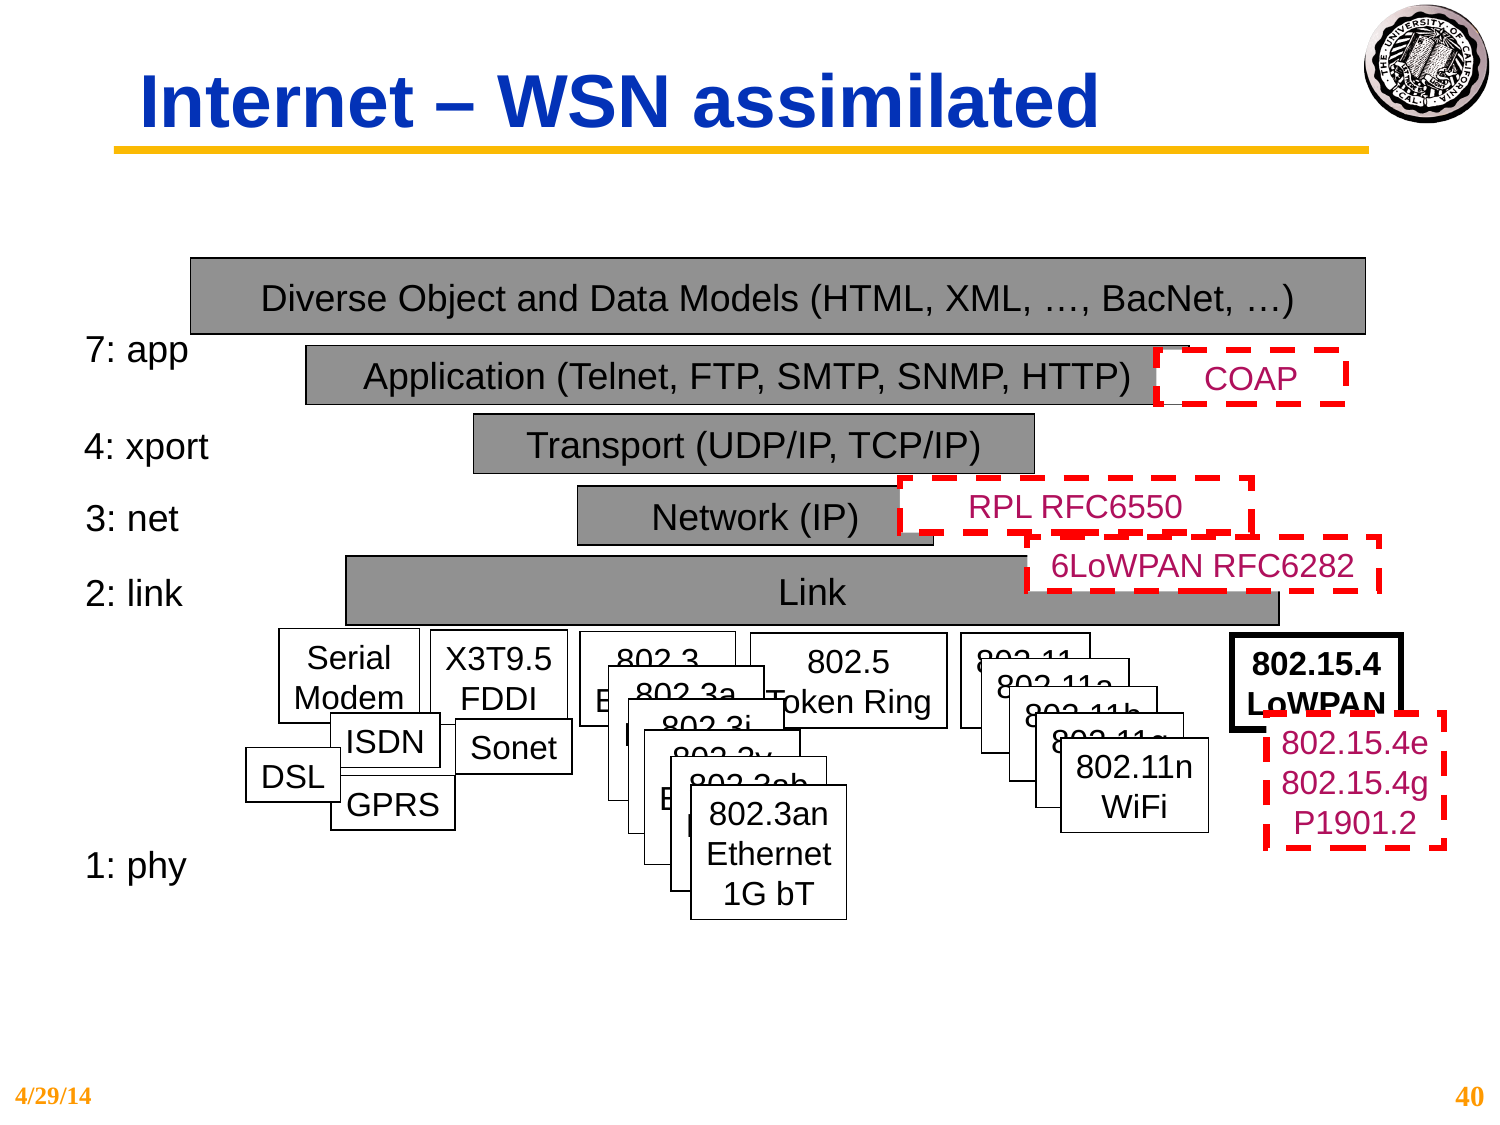

# Internet – WSN assimilated
Diverse Object and Data Models (HTML, XML, …, BacNet, …)
7: app
Application (Telnet, FTP, SMTP, SNMP, HTTP)
COAP
Transport (UDP/IP, TCP/IP)
4: xport
RPL RFC6550
Network (IP)
3: net
6LoWPAN RFC6282
Link
2: link
Serial
Modem
X3T9.5
FDDI
802.3
Ethernet
802.5
Token Ring
802.11
WiFi
802.15.4
LoWPAN
802.11a
WiFi
802.3a
Ethernet
10b2
802.11b
WiFi
802.3i
Ethernet
10bT
ISDN
802.11g
WiFi
802.15.4e
802.15.4g
P1901.2
Sonet
802.3y
Ethernet
100bT
802.11n
WiFi
DSL
802.3ab
Ethernet
1000bT
GPRS
802.3an
Ethernet
1G bT
1: phy

4/29/14
40